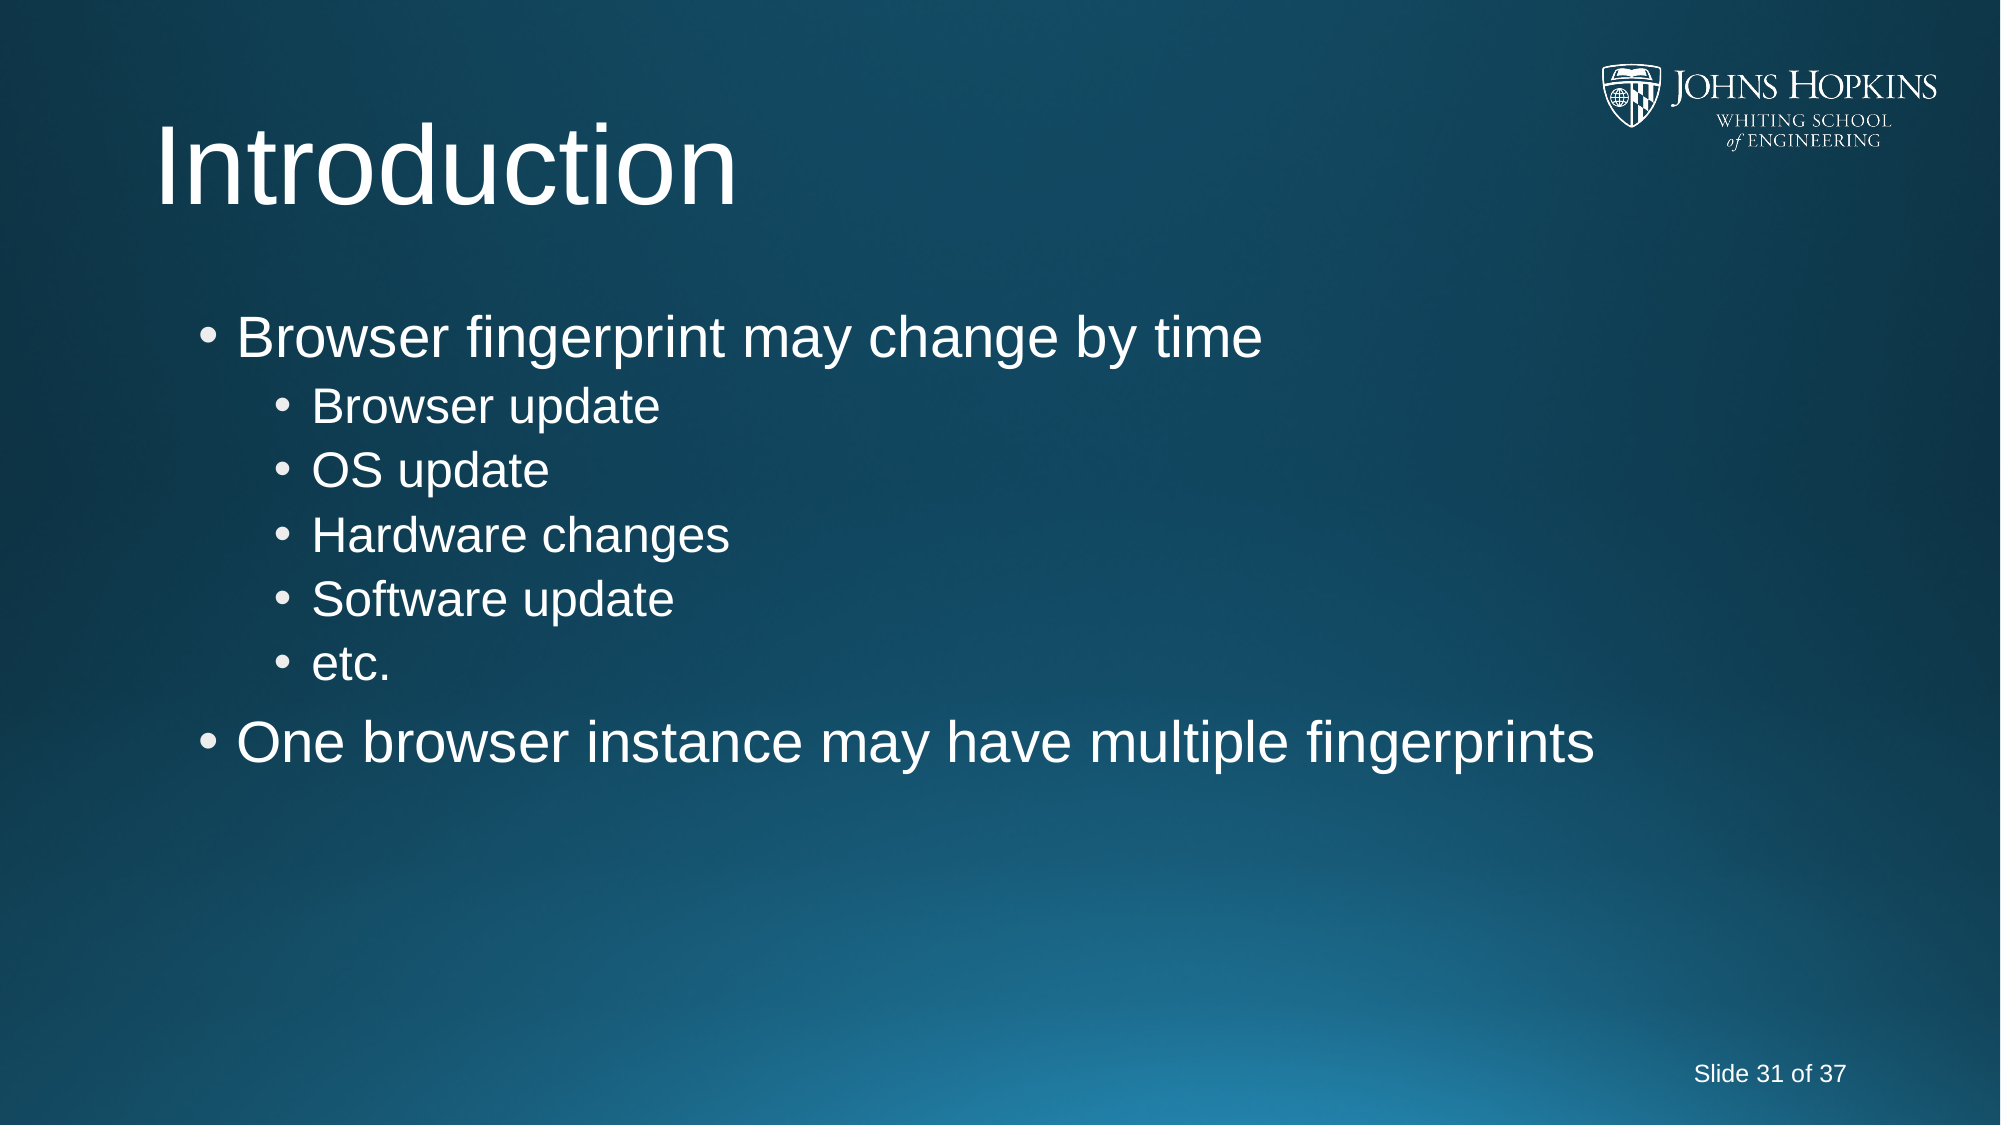

# Introduction
Browser fingerprint may change by time
Browser update
OS update
Hardware changes
Software update
etc.
One browser instance may have multiple fingerprints
Slide 31 of 37